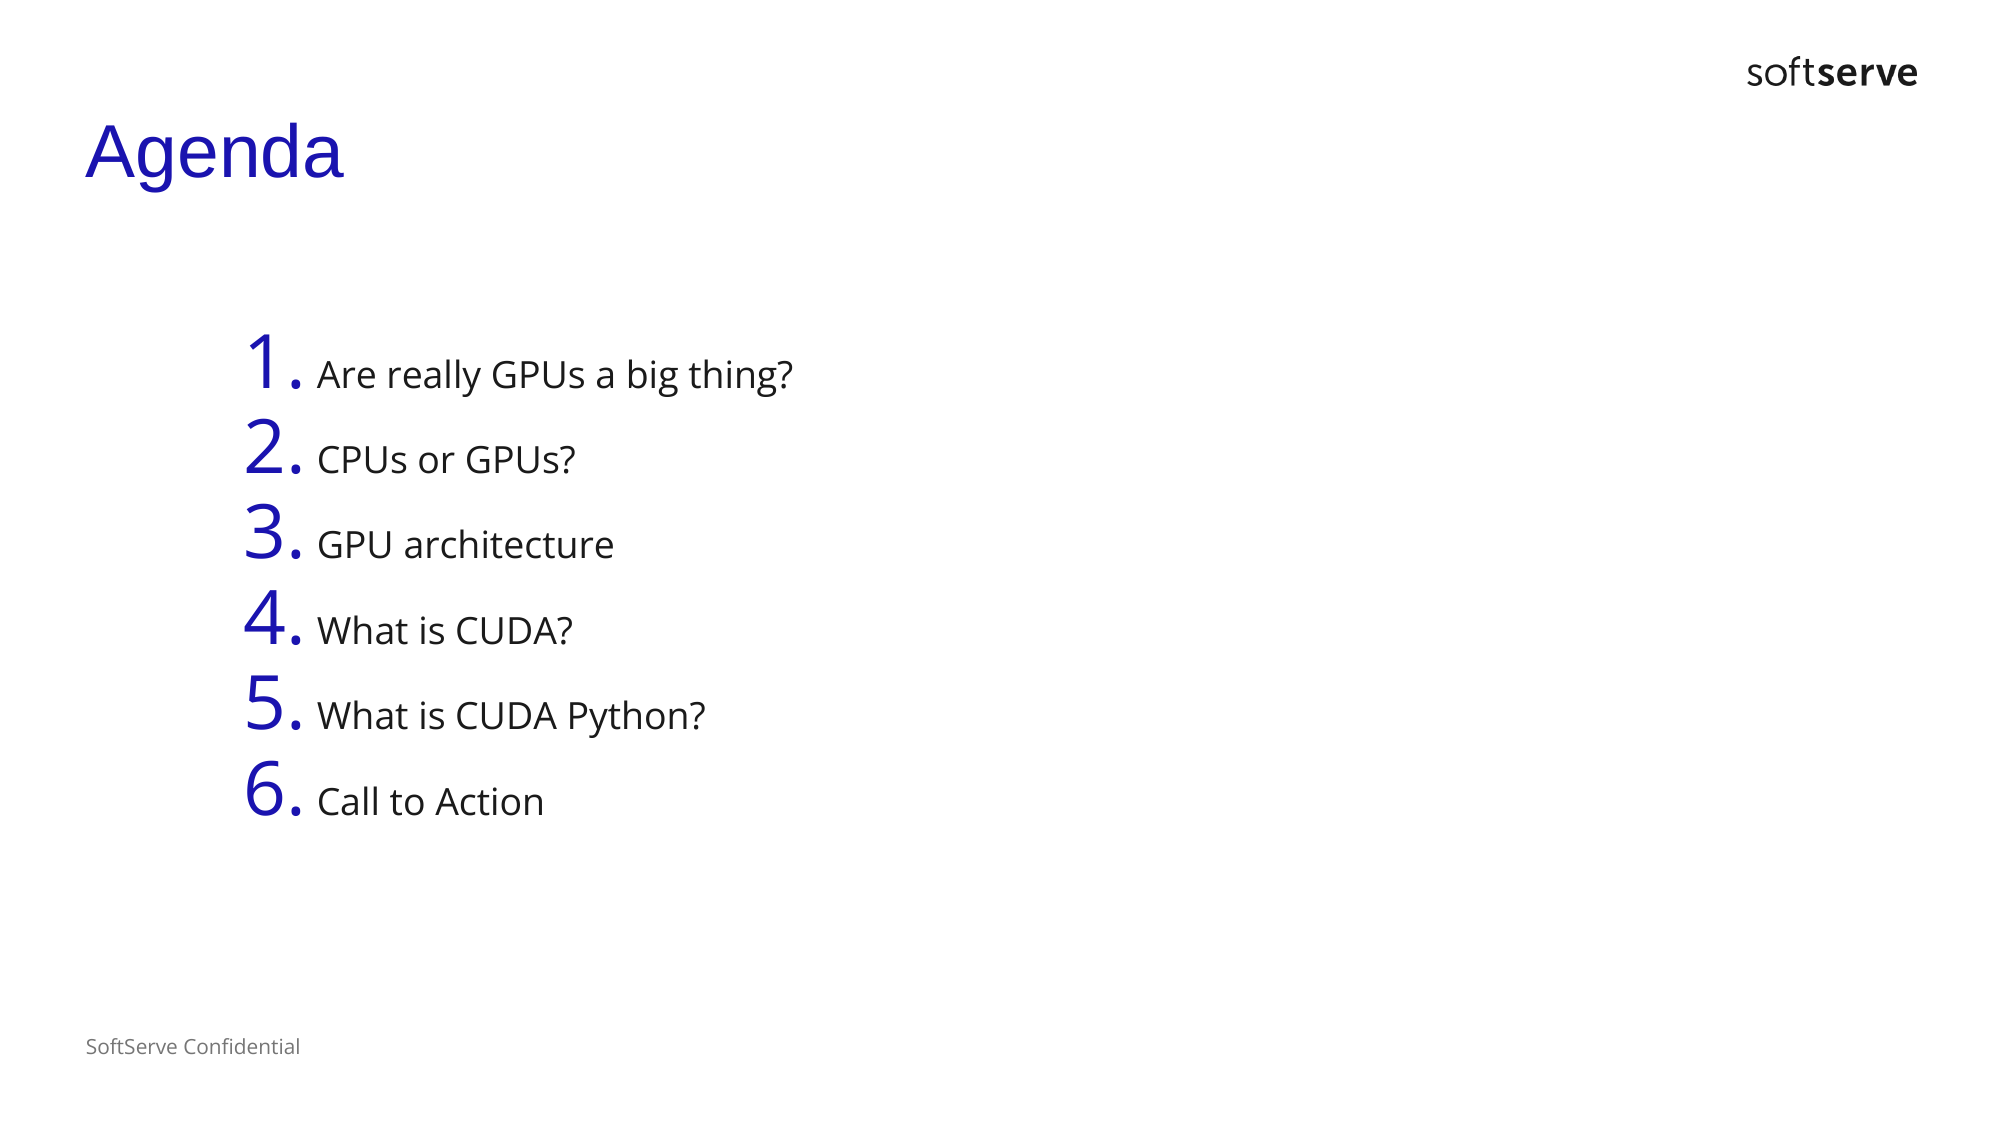

# Agenda
Are really GPUs a big thing?
CPUs or GPUs?
GPU architecture
What is CUDA?
What is CUDA Python?
Call to Action